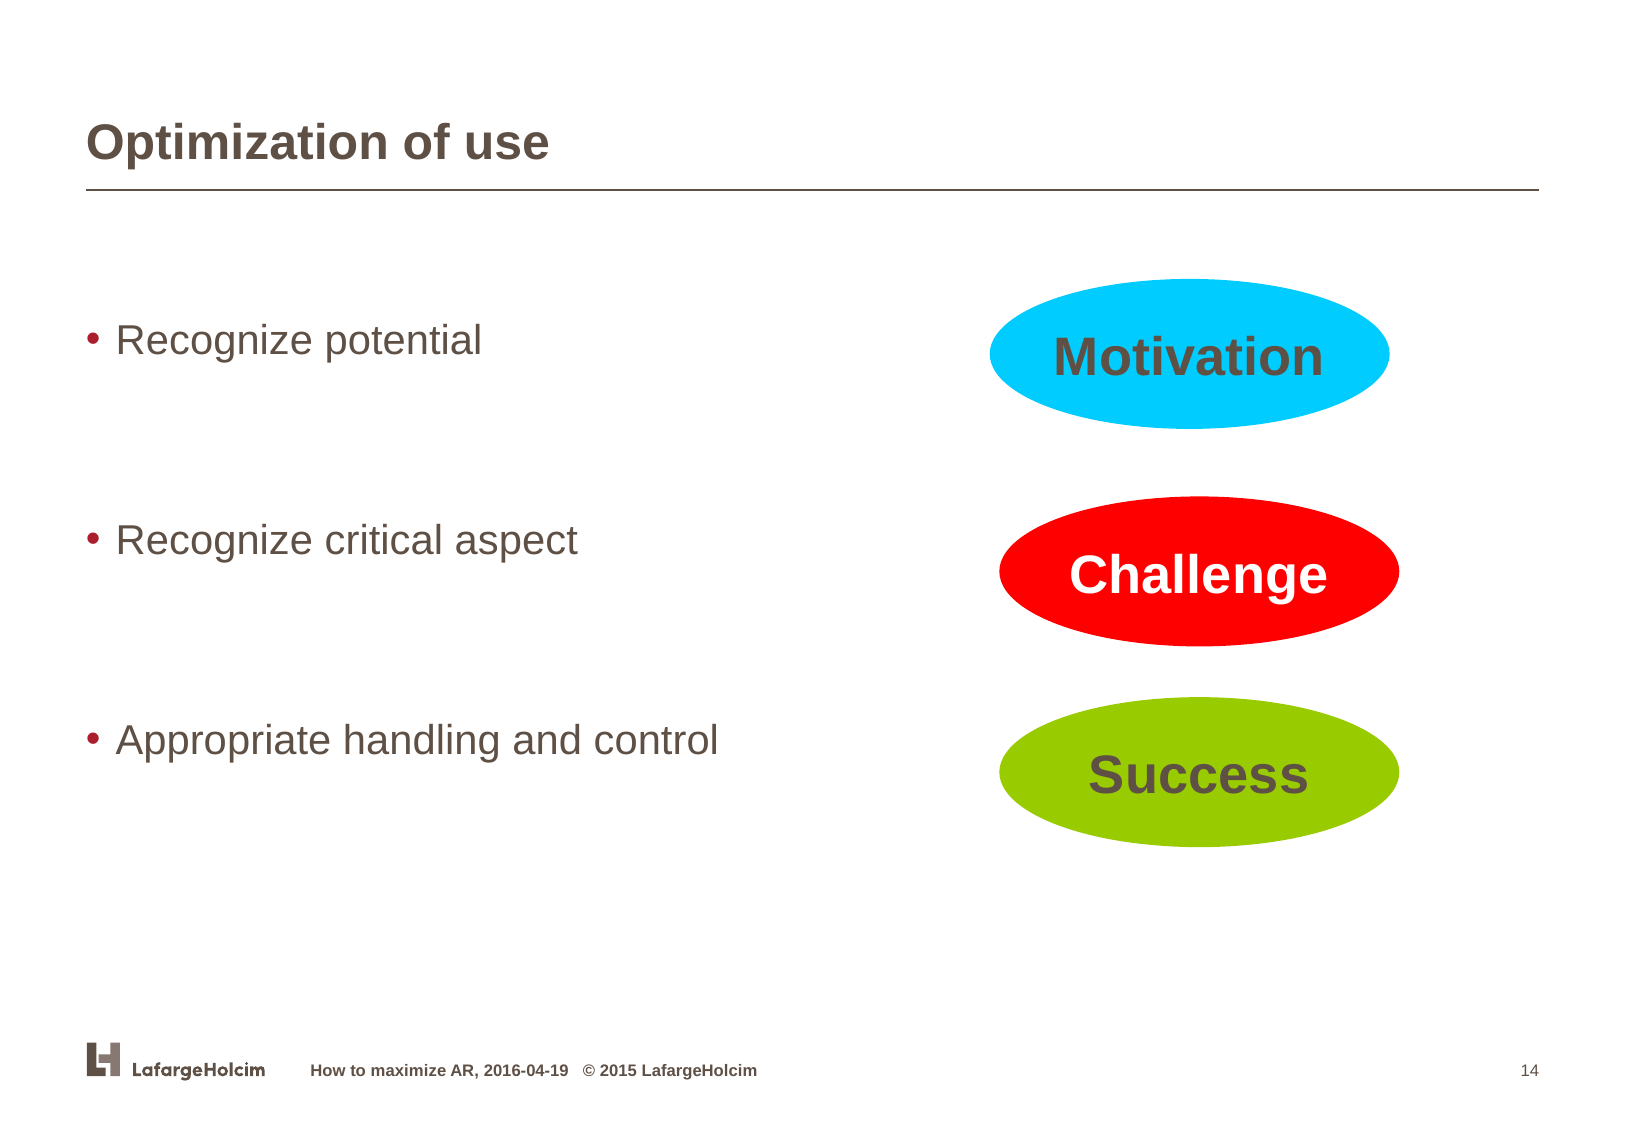

# Optimization of use

Recognize potential

Recognize critical aspect

Appropriate handling and control

Motivation
Challenge
Success
How to maximize AR, 2016-04-19   © 2015 LafargeHolcim
14